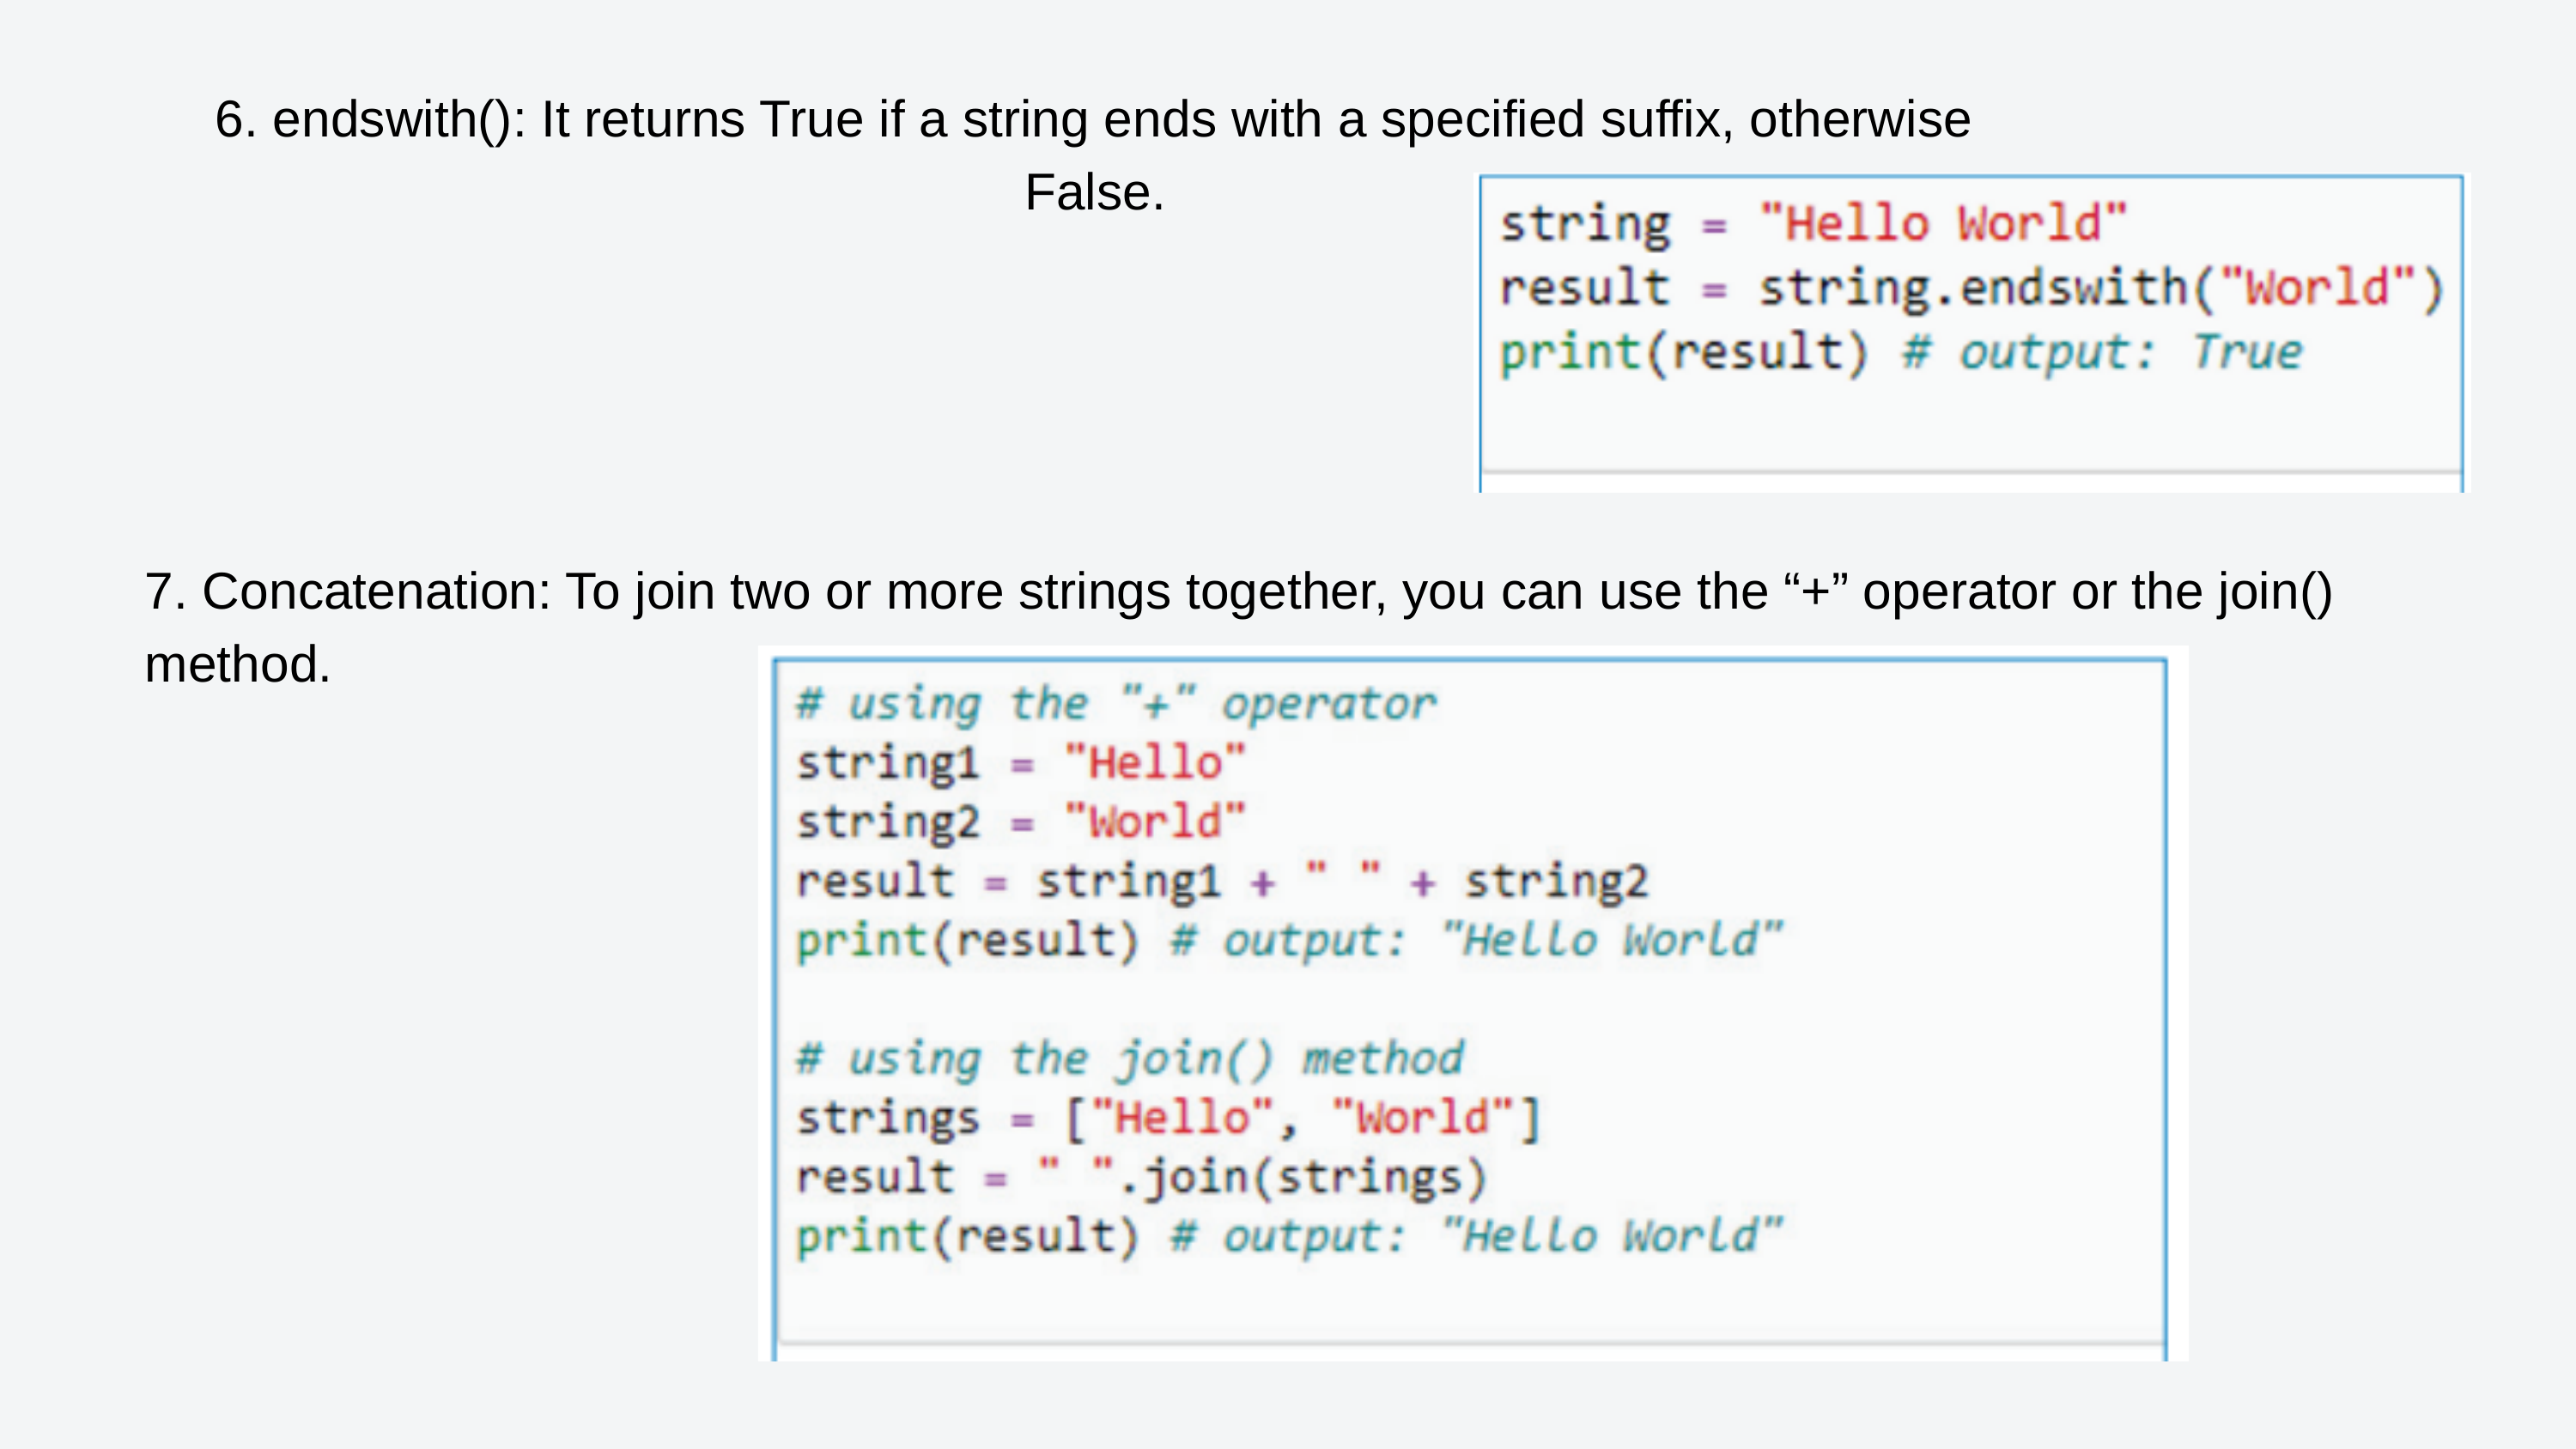

6. endswith(): It returns True if a string ends with a specified suffix, otherwise False.

7. Concatenation: To join two or more strings together, you can use the “+” operator or the join() method.